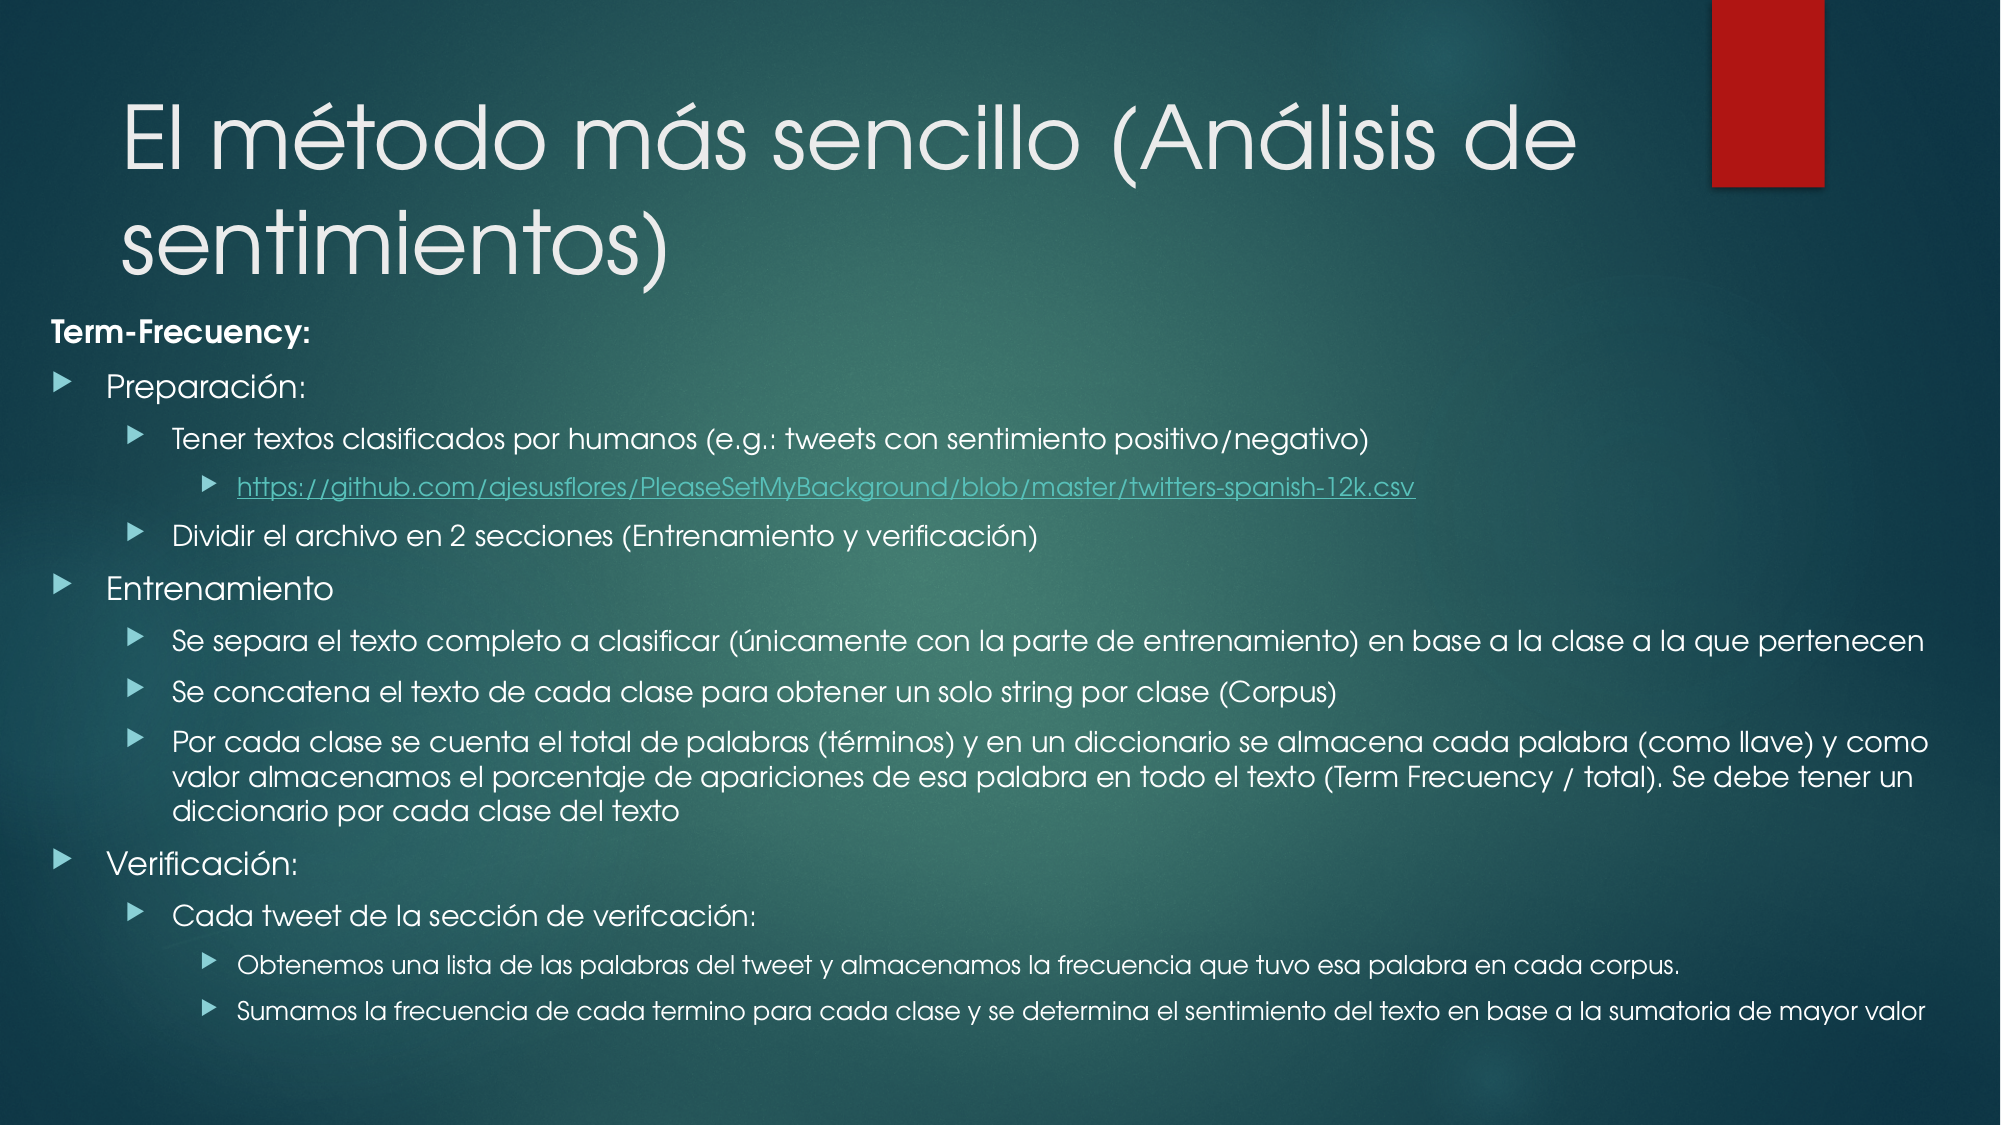

# El método más sencillo (Análisis de sentimientos)
Term-Frecuency:
Preparación:
Tener textos clasificados por humanos (e.g.: tweets con sentimiento positivo/negativo)
https://github.com/ajesusflores/PleaseSetMyBackground/blob/master/twitters-spanish-12k.csv
Dividir el archivo en 2 secciones (Entrenamiento y verificación)
Entrenamiento
Se separa el texto completo a clasificar (únicamente con la parte de entrenamiento) en base a la clase a la que pertenecen
Se concatena el texto de cada clase para obtener un solo string por clase (Corpus)
Por cada clase se cuenta el total de palabras (términos) y en un diccionario se almacena cada palabra (como llave) y como valor almacenamos el porcentaje de apariciones de esa palabra en todo el texto (Term Frecuency / total). Se debe tener un diccionario por cada clase del texto
Verificación:
Cada tweet de la sección de verifcación:
Obtenemos una lista de las palabras del tweet y almacenamos la frecuencia que tuvo esa palabra en cada corpus.
Sumamos la frecuencia de cada termino para cada clase y se determina el sentimiento del texto en base a la sumatoria de mayor valor